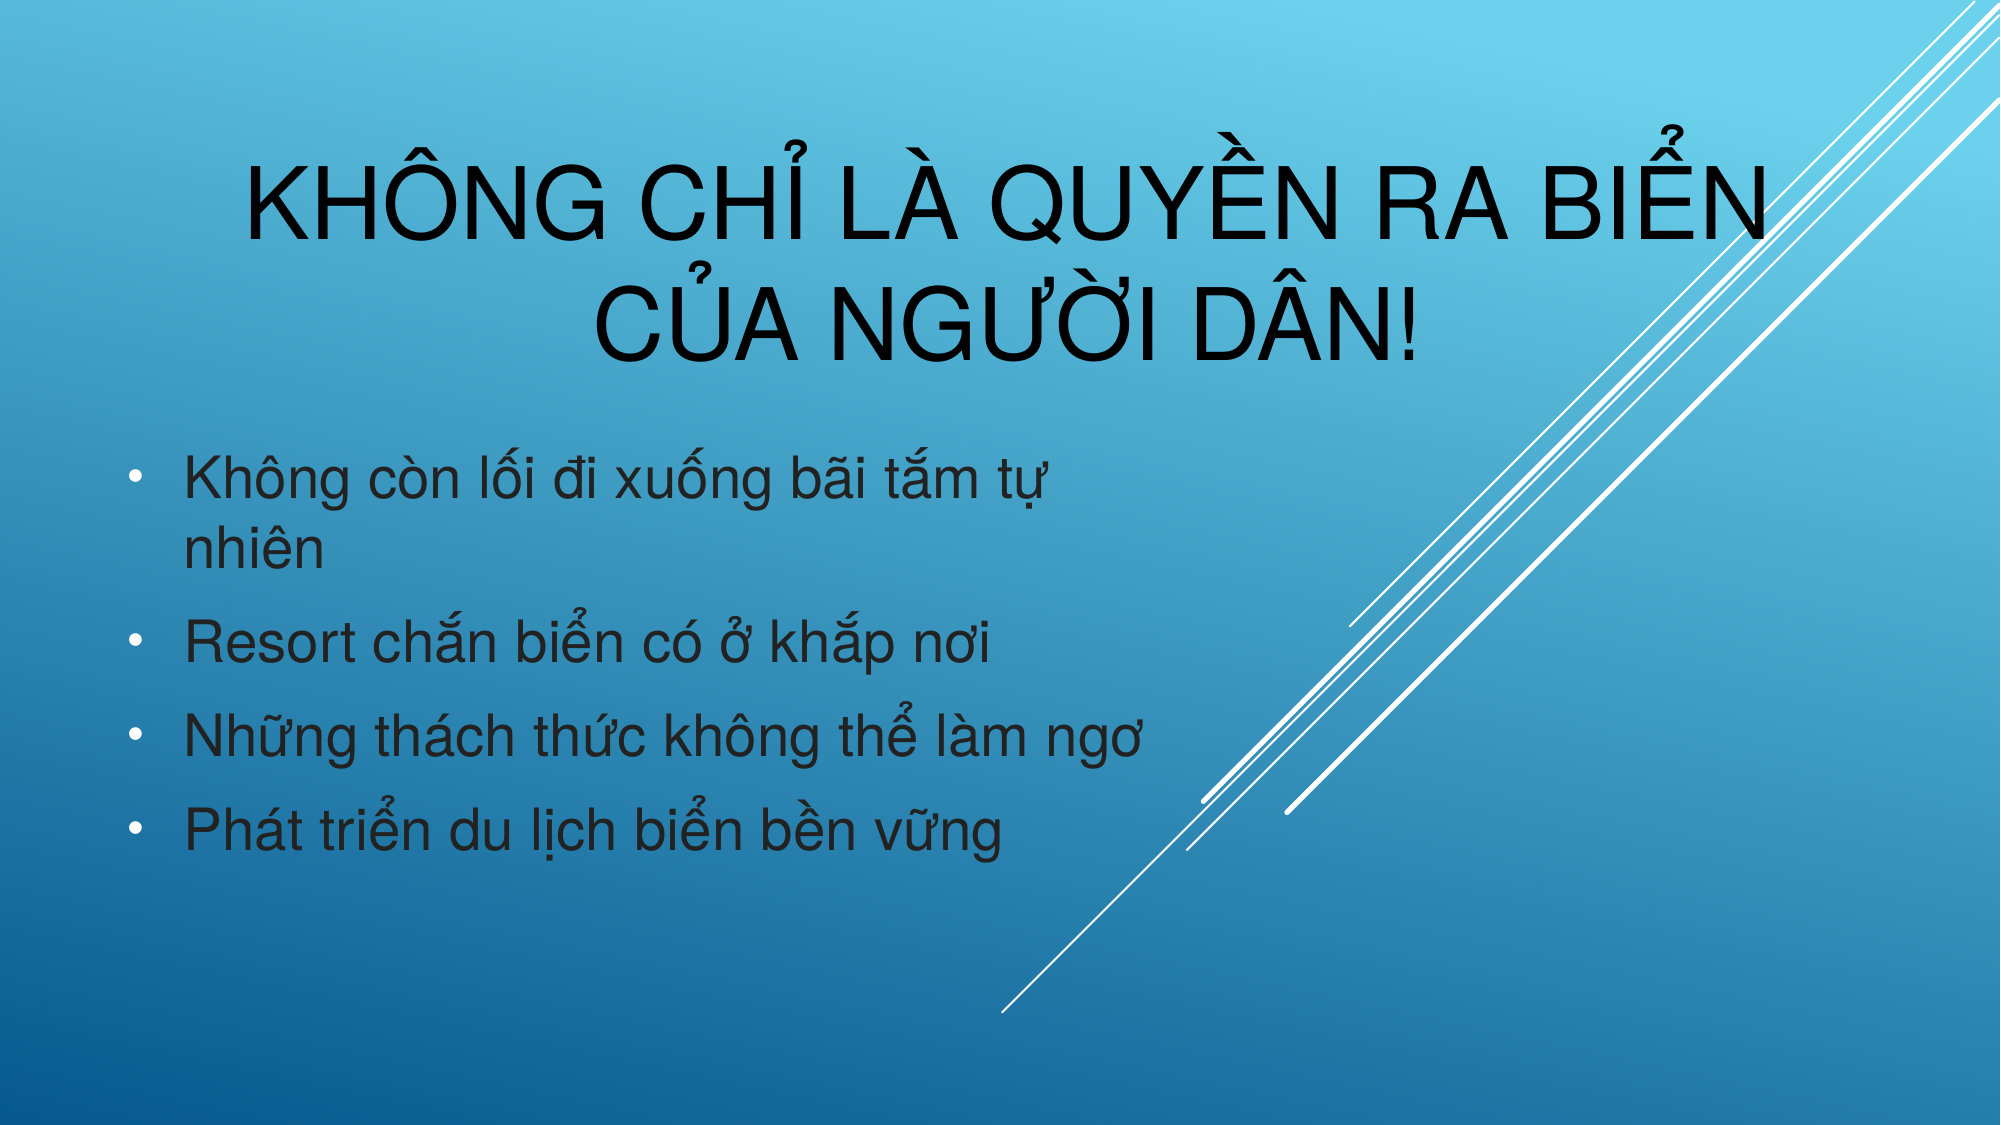

# Không chỉ là quyền ra biển của người dân!
Không còn lối đi xuống bãi tắm tự nhiên
Resort chắn biển có ở khắp nơi
Những thách thức không thể làm ngơ
Phát triển du lịch biển bền vững